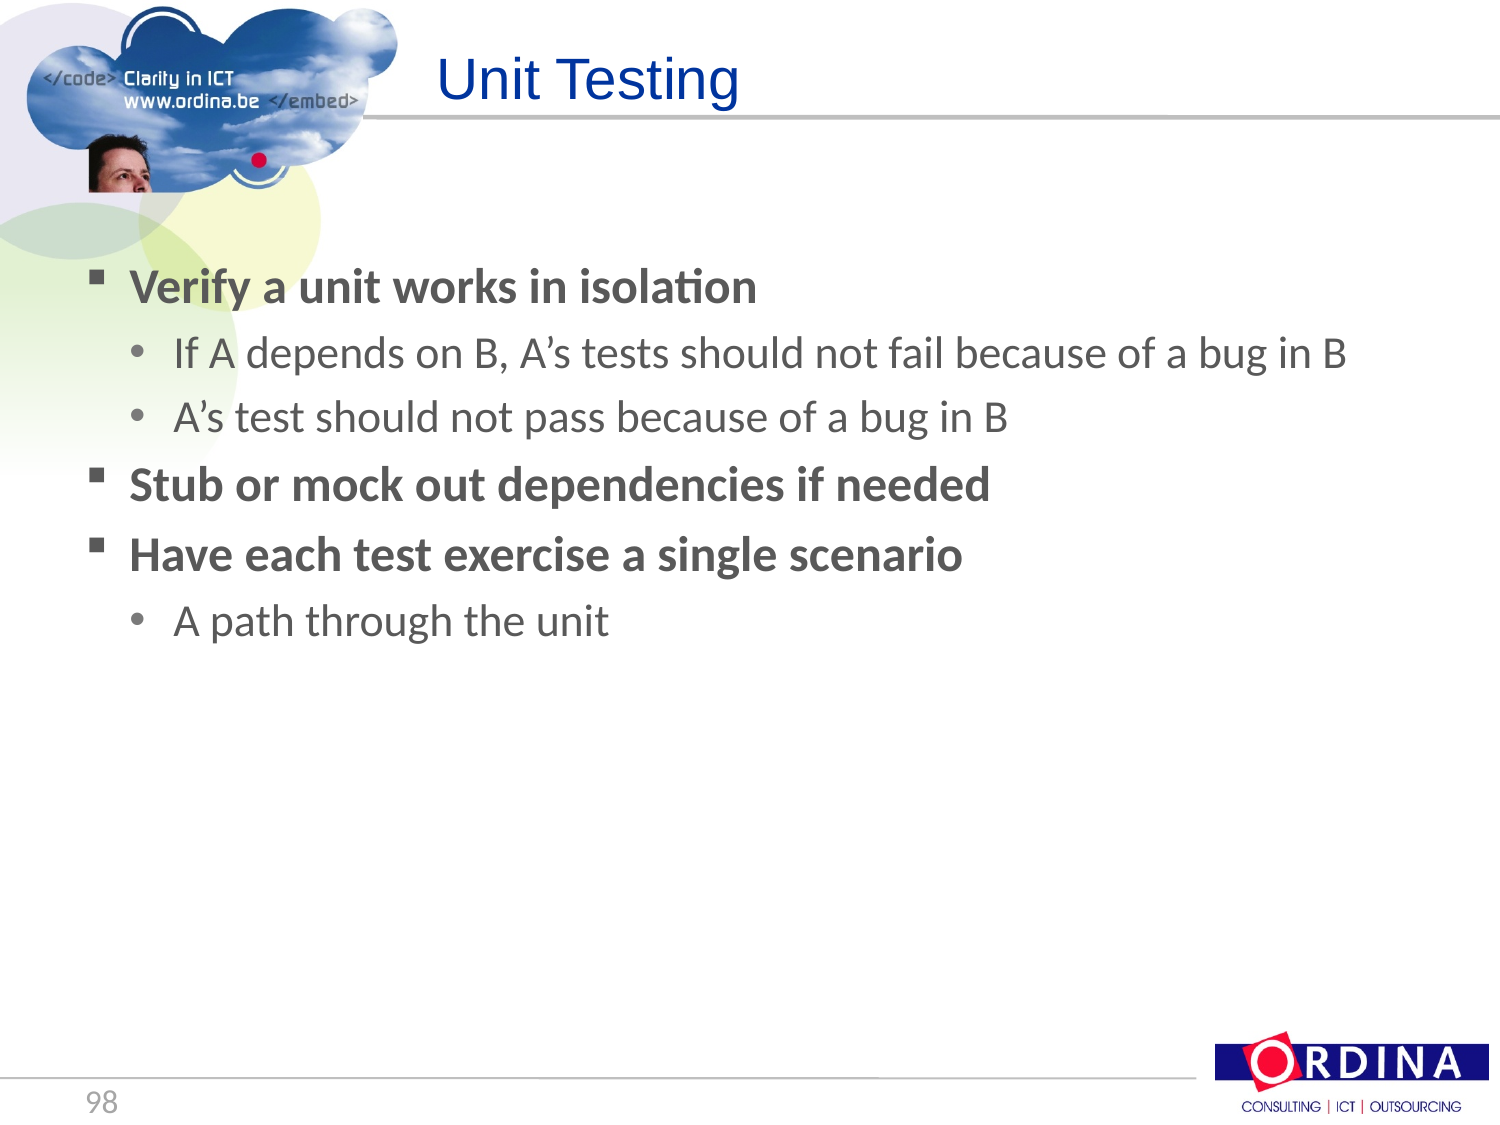

# Unit Testing
Verify a unit works in isolation
If A depends on B, A’s tests should not fail because of a bug in B
A’s test should not pass because of a bug in B
Stub or mock out dependencies if needed
Have each test exercise a single scenario
A path through the unit
98